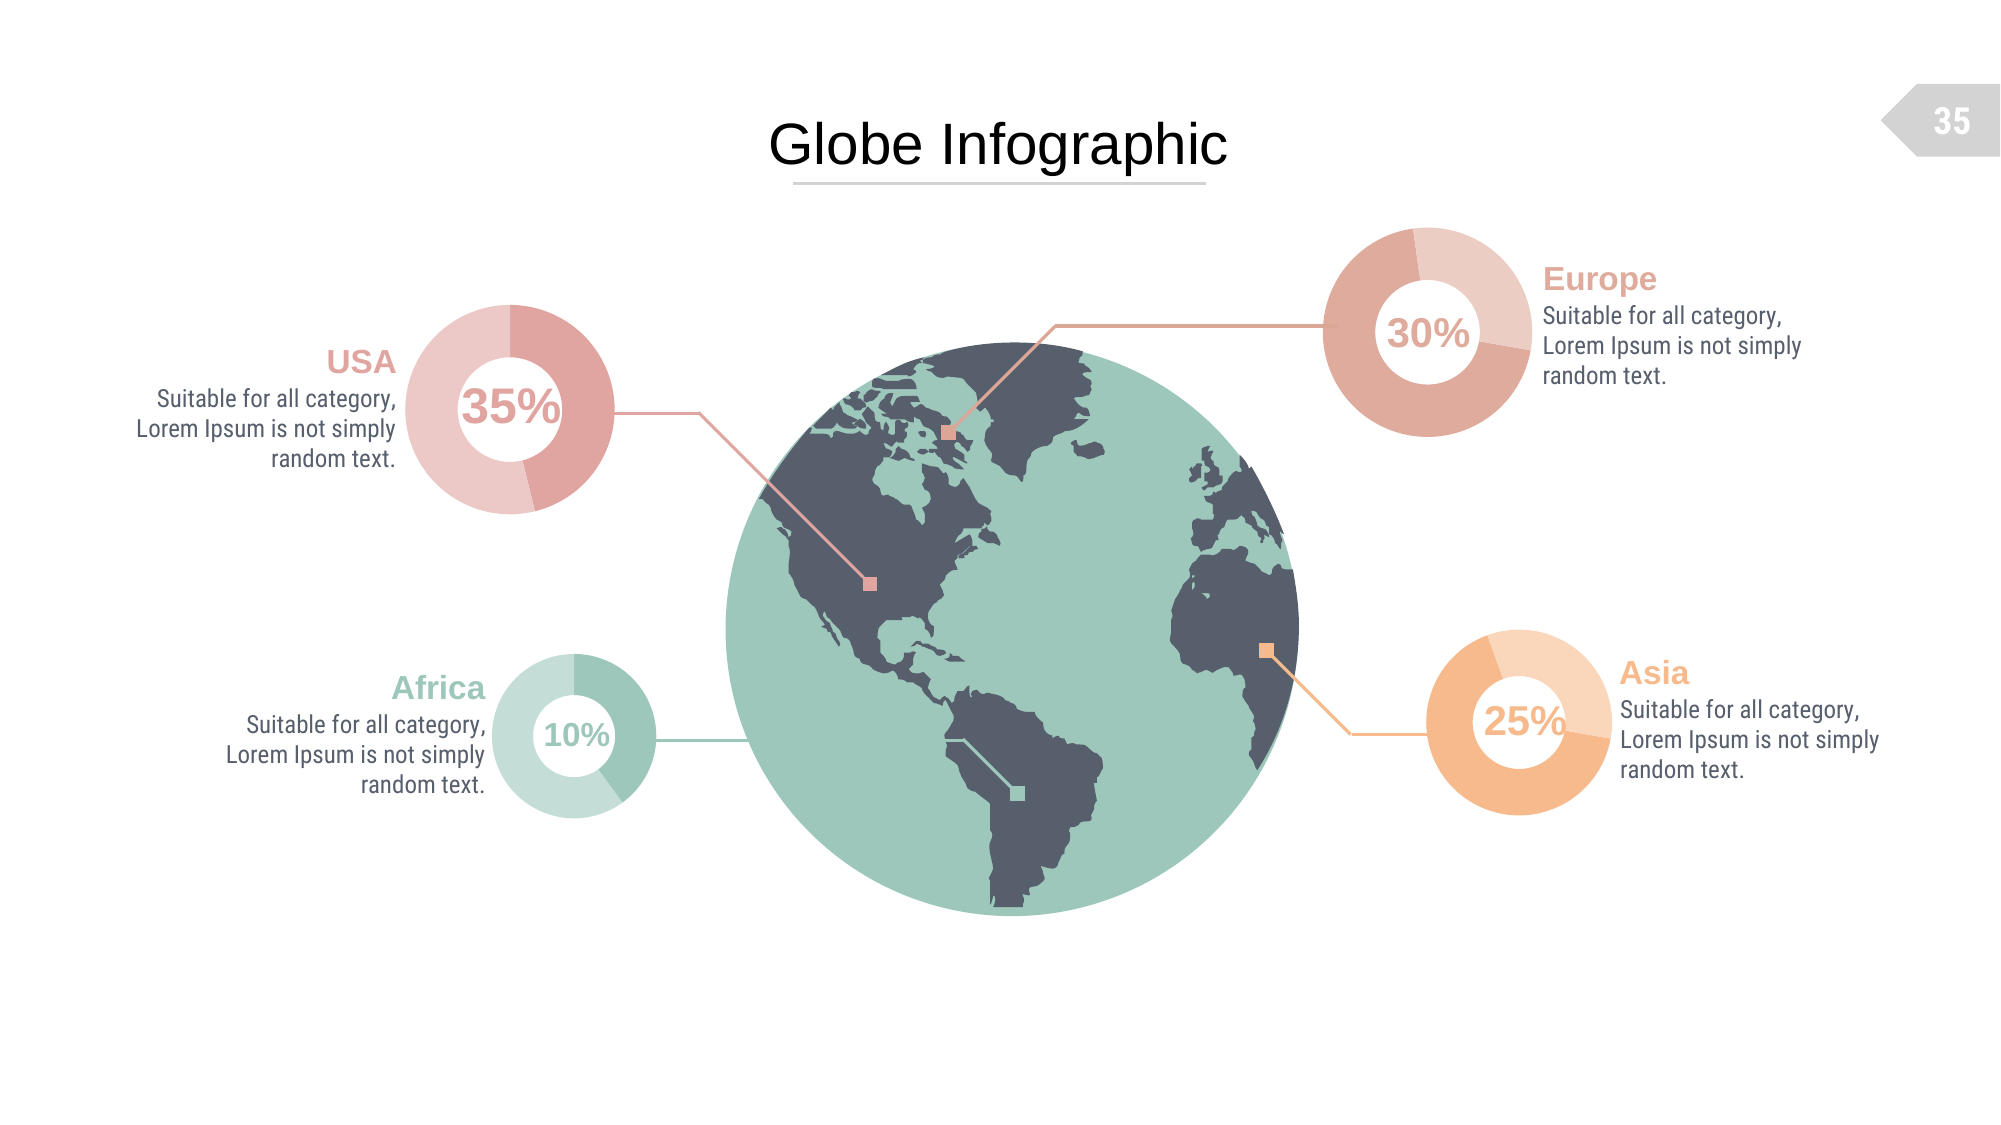

35
Globe Infographic

### Chart

| Category | Sales |
|---|---|
| Male | 7.0 |
| Female | 3.0 |
Europe
Suitable for all category, Lorem Ipsum is not simply random text.
30%

### Chart

| Category | Sales |
|---|---|
| Male | 6.0 |
| Female | 7.0 |
USA

35%
Suitable for all category, Lorem Ipsum is not simply random text.

### Chart

| Category | Sales |
|---|---|
| Male | 6.0 |
| Female | 3.0 |
Asia

### Chart

| Category | Sales |
|---|---|
| Male | 4.0 |
| Female | 6.0 |
Africa
25%
Suitable for all category, Lorem Ipsum is not simply random text.
Suitable for all category, Lorem Ipsum is not simply random text.
10%